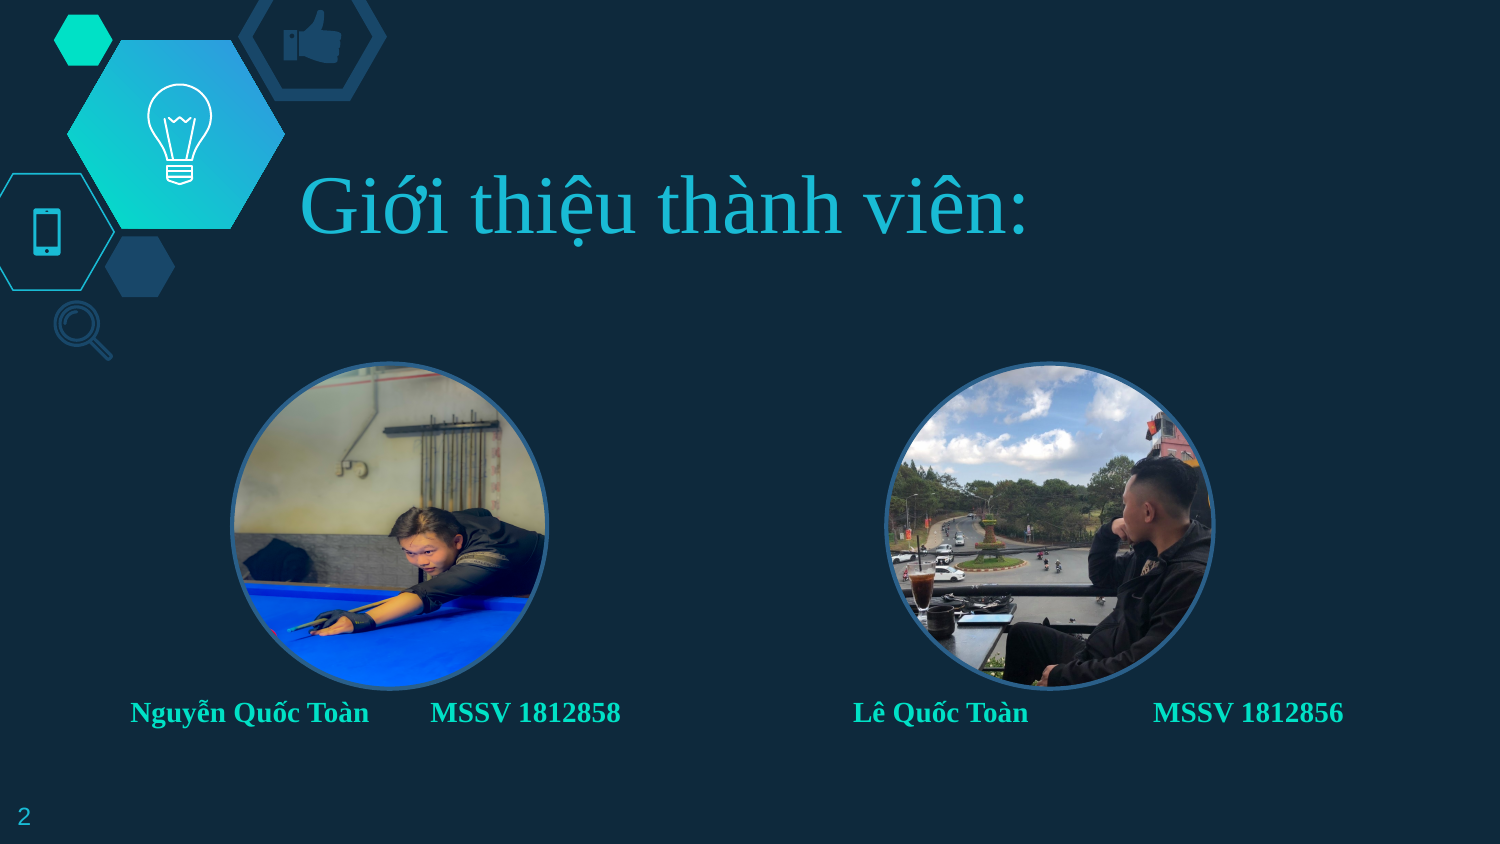

# Giới thiệu thành viên:

Nguyễn Quốc Toàn	MSSV 1812858
Lê Quốc Toàn 	MSSV 1812856
2